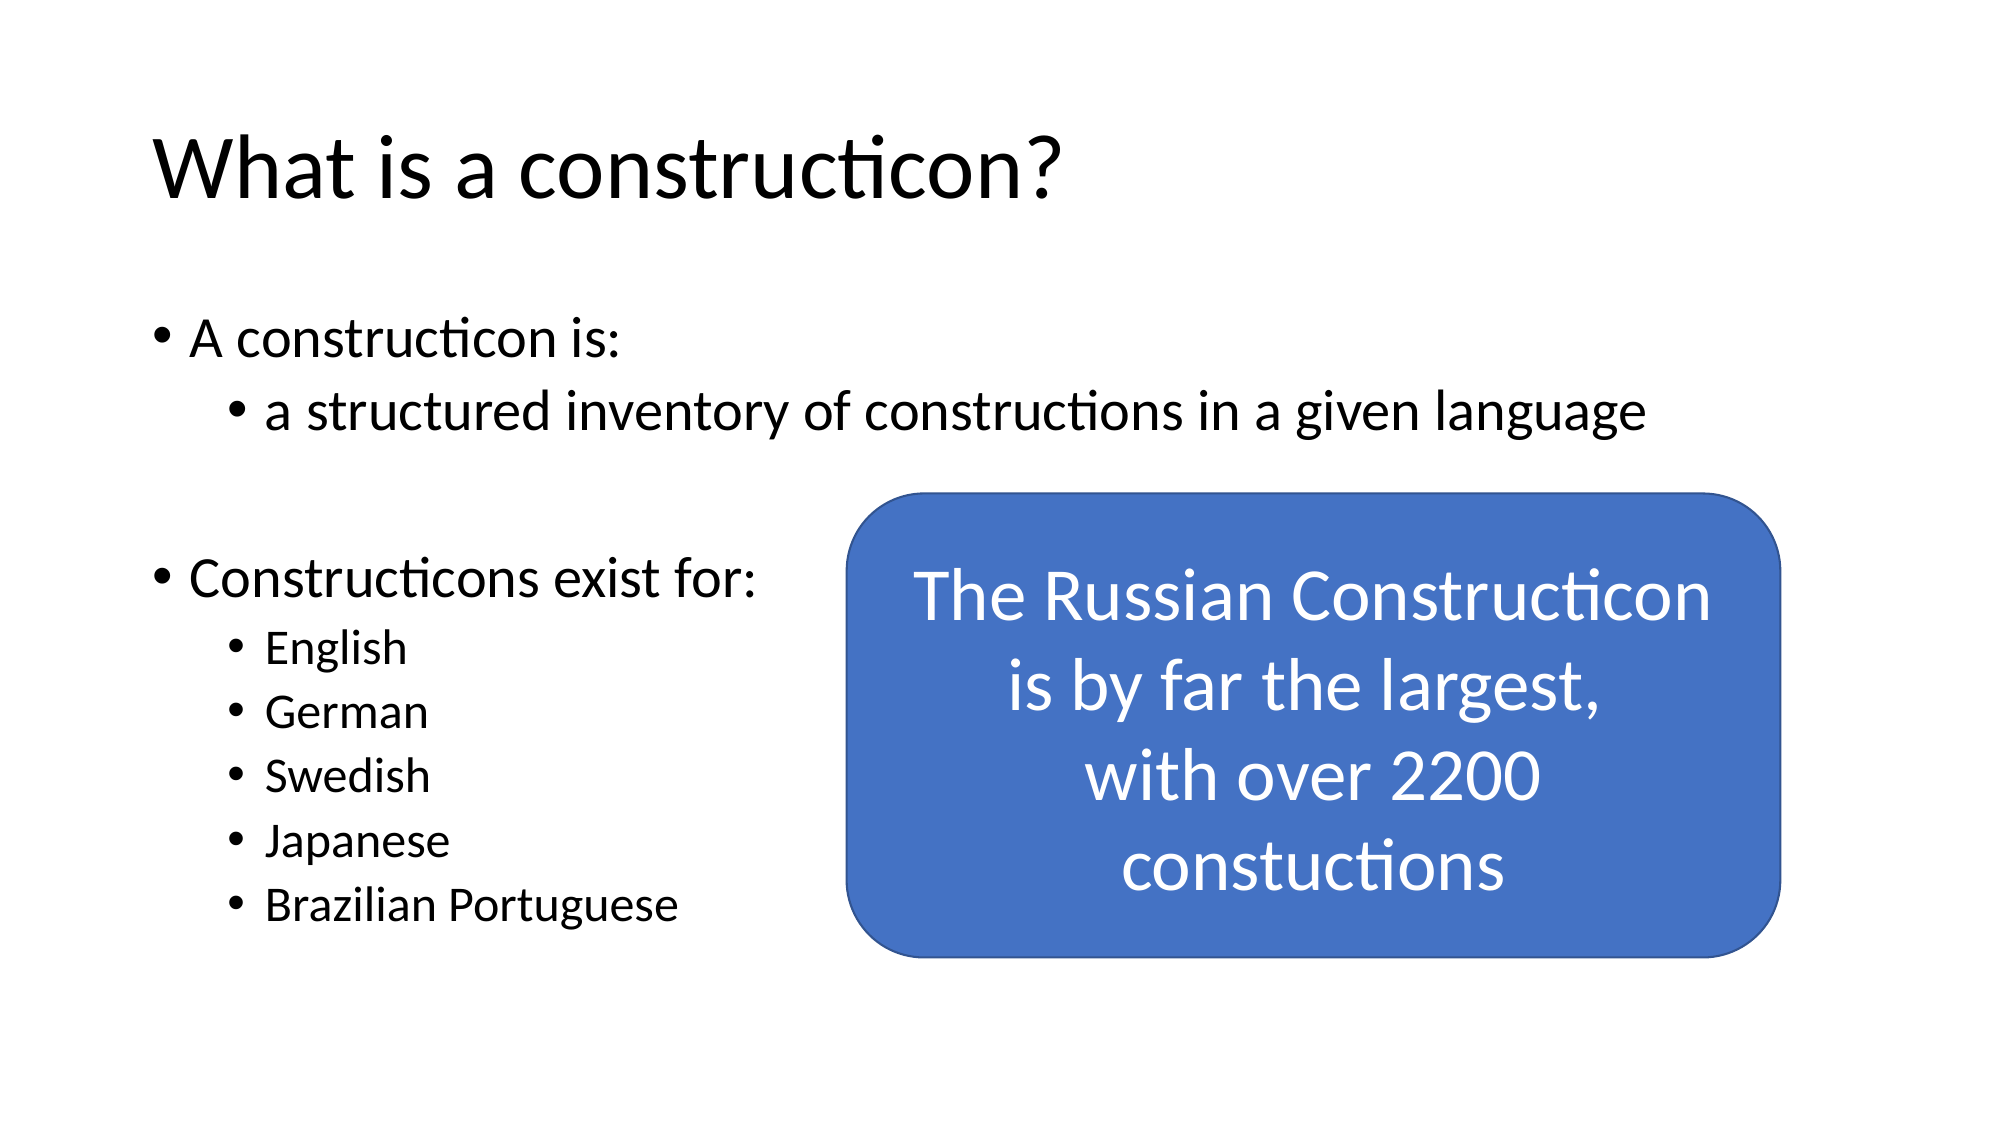

# What is a constructicon?
A constructicon is:
a structured inventory of constructions in a given language

Constructicons exist for:
English
German
Swedish
Japanese
Brazilian Portuguese
The Russian Constructicon is by far the largest,
with over 2200 constuctions